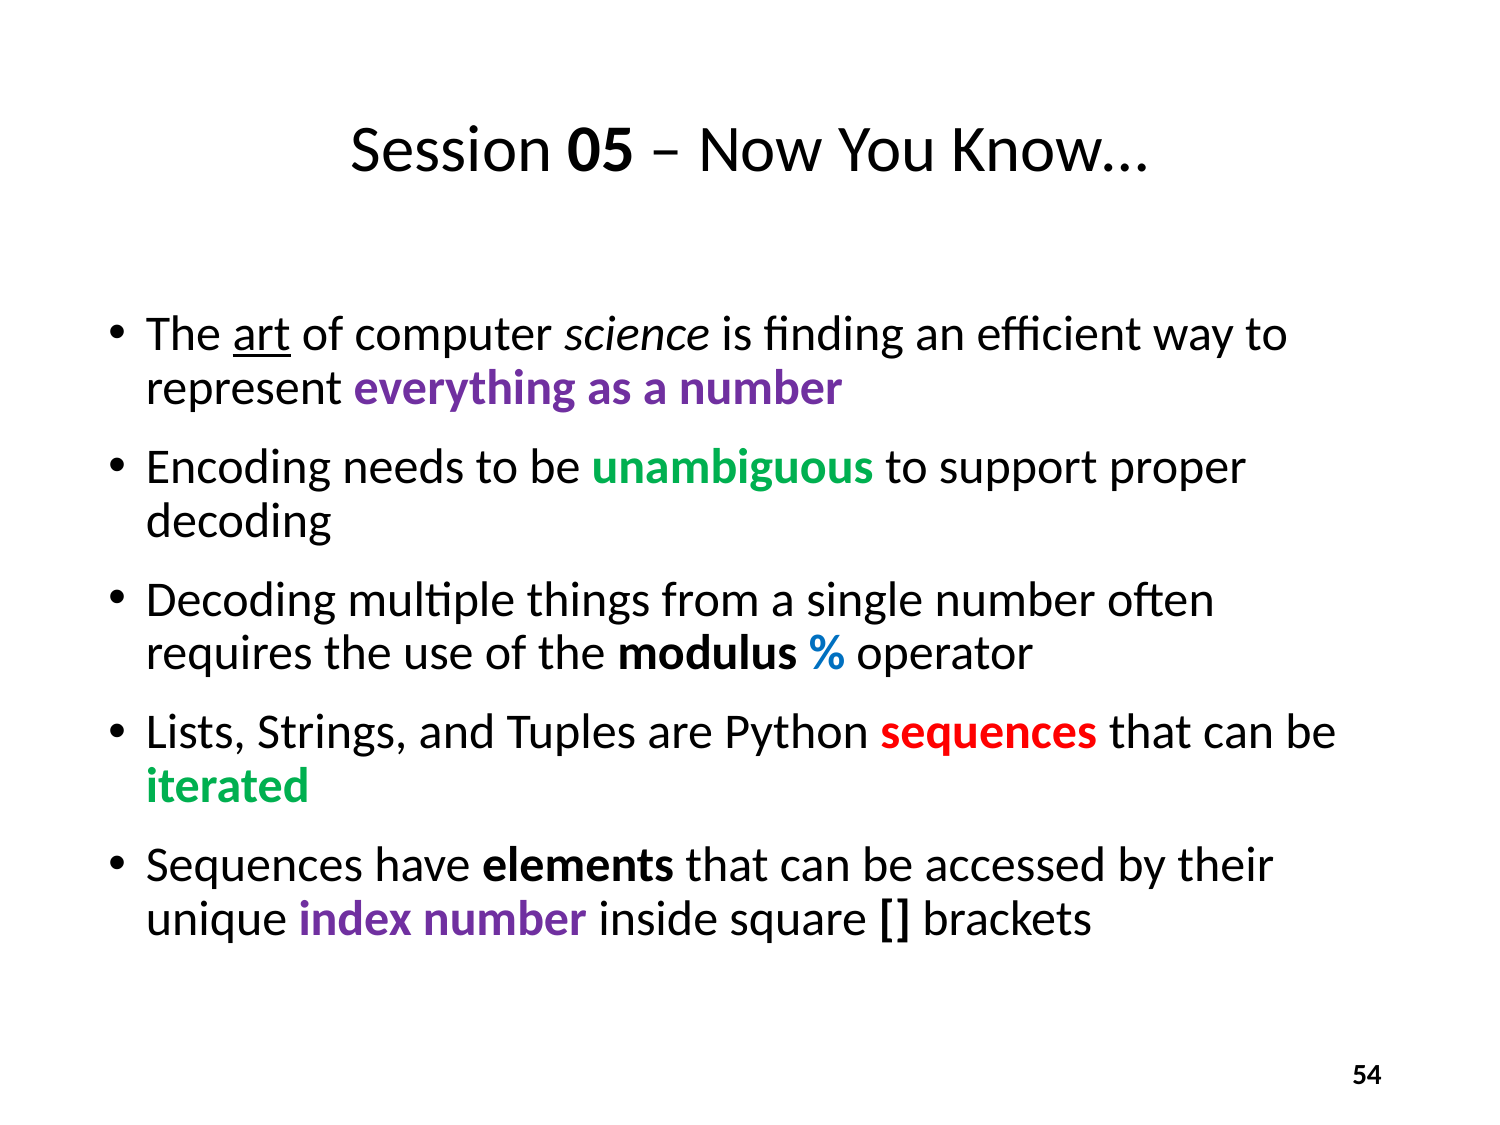

# Session 05 – Now You Know…
The art of computer science is finding an efficient way to represent everything as a number
Encoding needs to be unambiguous to support proper decoding
Decoding multiple things from a single number often requires the use of the modulus % operator
Lists, Strings, and Tuples are Python sequences that can be iterated
Sequences have elements that can be accessed by their unique index number inside square [] brackets
54